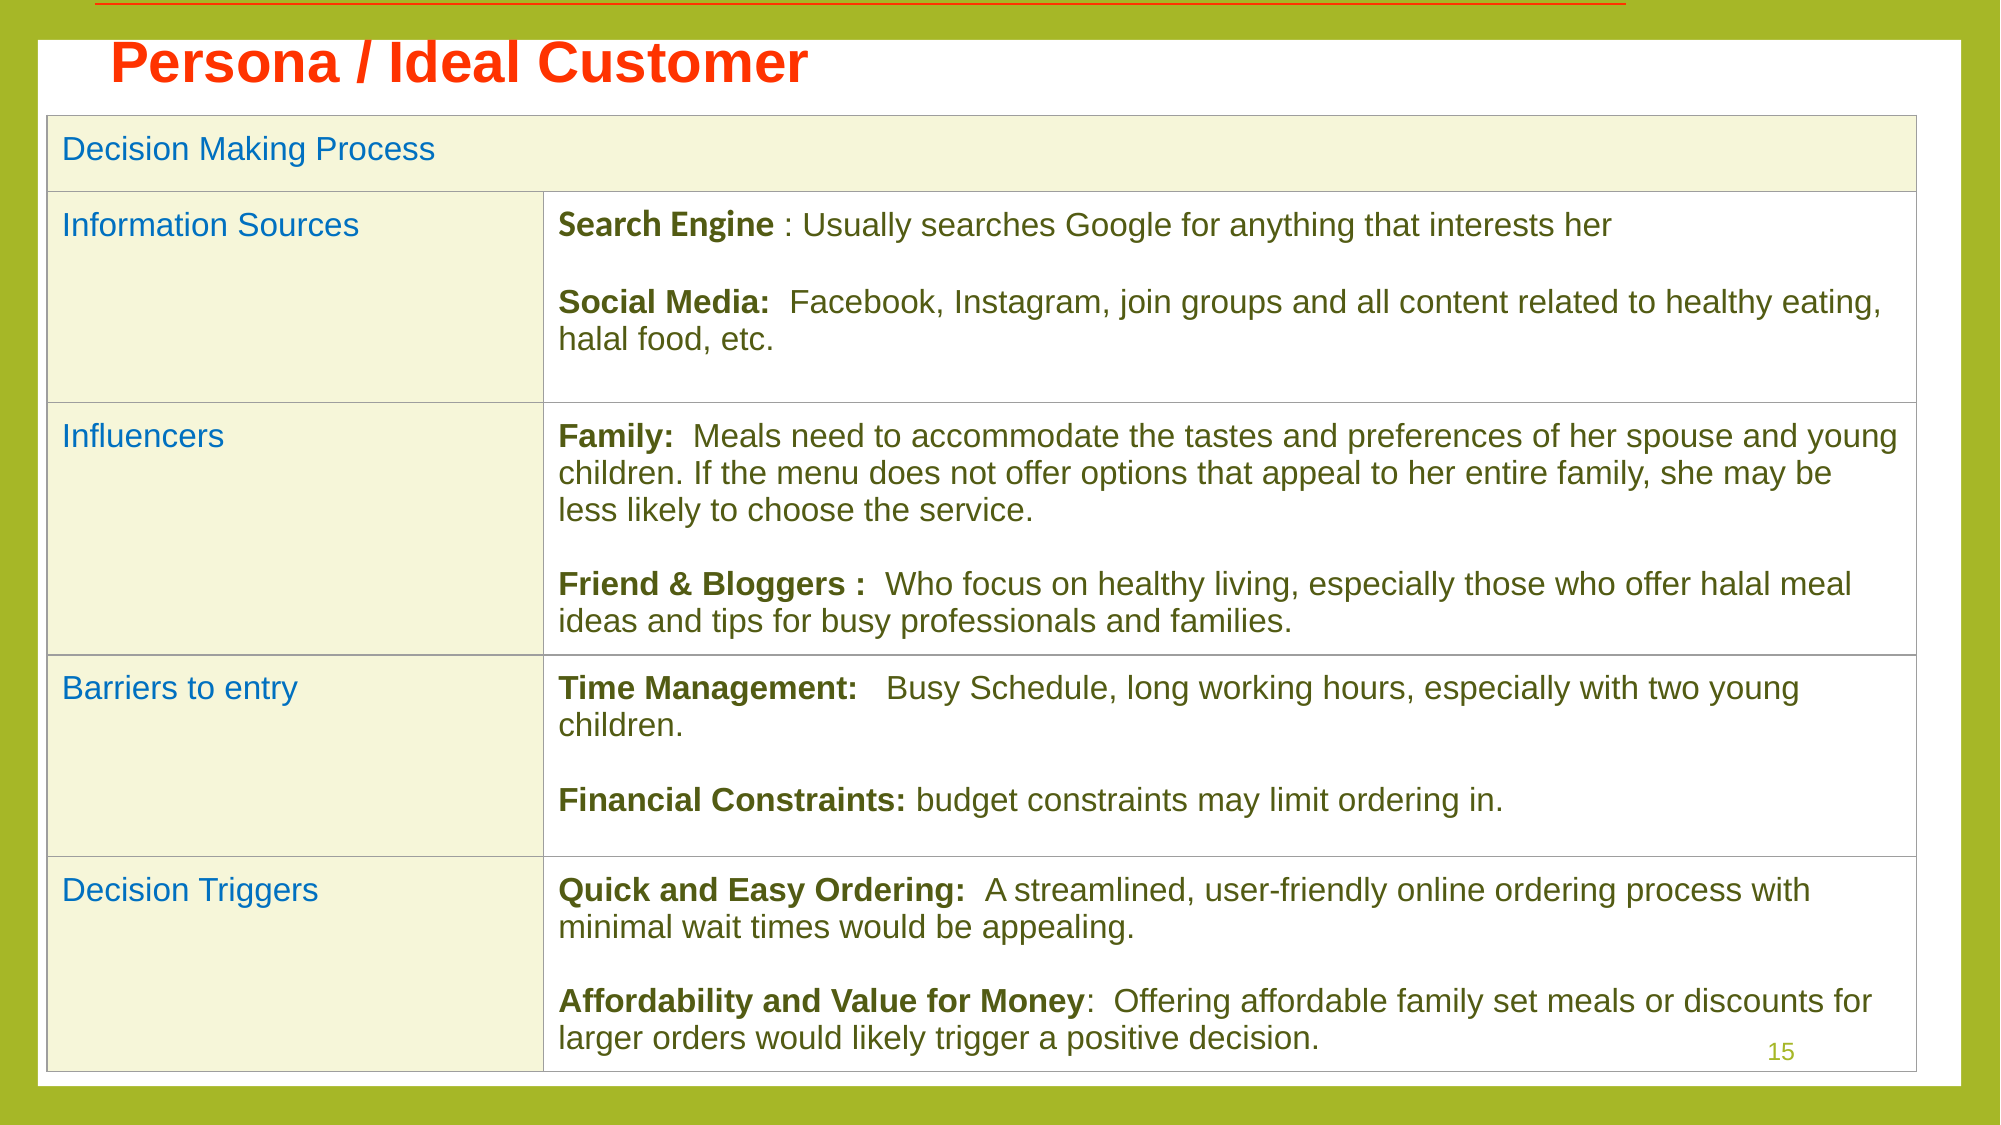

Persona / Ideal Customer
| Decision Making Process |  |
| --- | --- |
| Information Sources | Search Engine : Usually searches Google for anything that interests her Social Media: Facebook, Instagram, join groups and all content related to healthy eating, halal food, etc. |
| Influencers | Family: Meals need to accommodate the tastes and preferences of her spouse and young children. If the menu does not offer options that appeal to her entire family, she may be less likely to choose the service. Friend & Bloggers : Who focus on healthy living, especially those who offer halal meal ideas and tips for busy professionals and families. |
| Barriers to entry | Time Management: Busy Schedule, long working hours, especially with two young children. Financial Constraints: budget constraints may limit ordering in. |
| Decision Triggers | Quick and Easy Ordering: A streamlined, user-friendly online ordering process with minimal wait times would be appealing. Affordability and Value for Money: Offering affordable family set meals or discounts for larger orders would likely trigger a positive decision. |

15